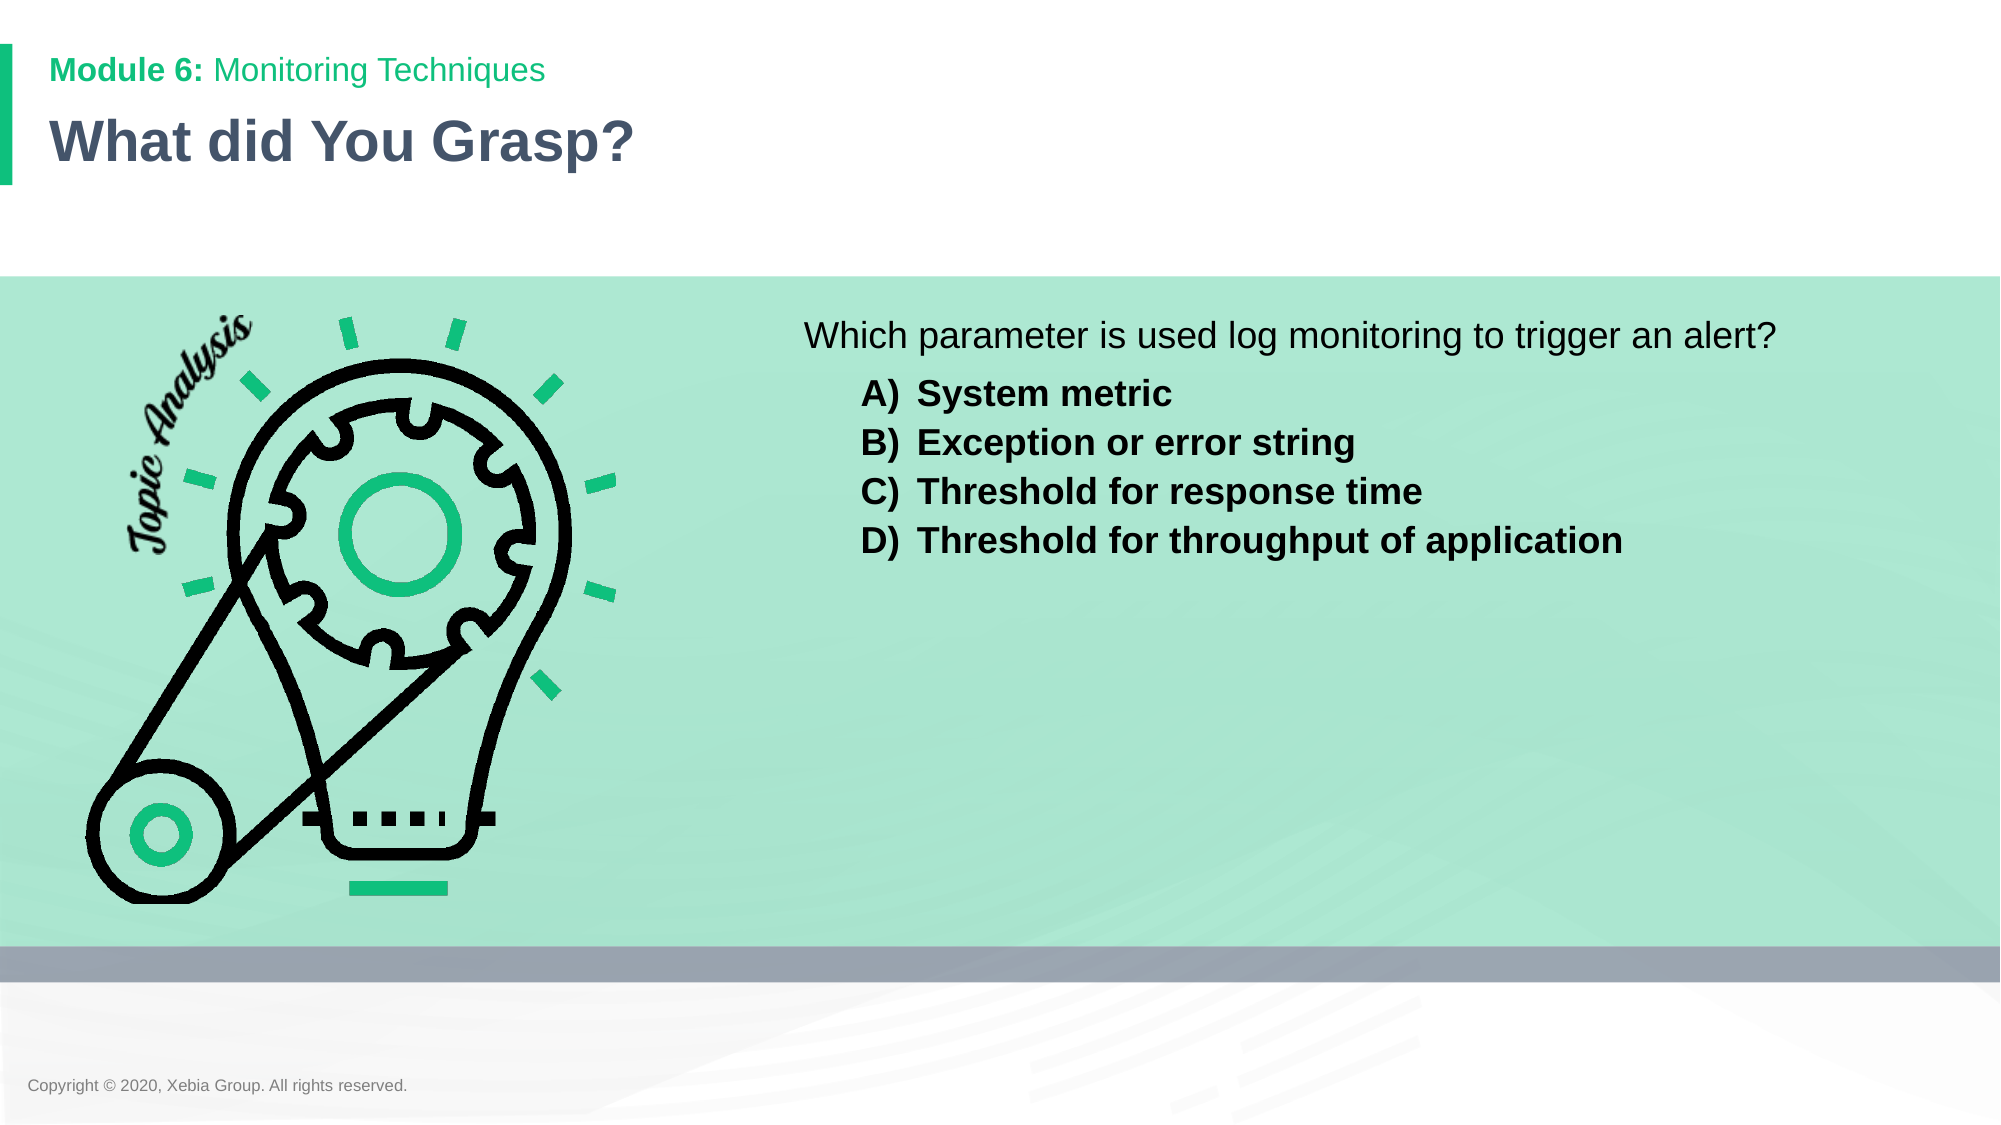

# What did You Grasp?
Which parameter is used log monitoring to trigger an alert?
System metric
Exception or error string
Threshold for response time
Threshold for throughput of application